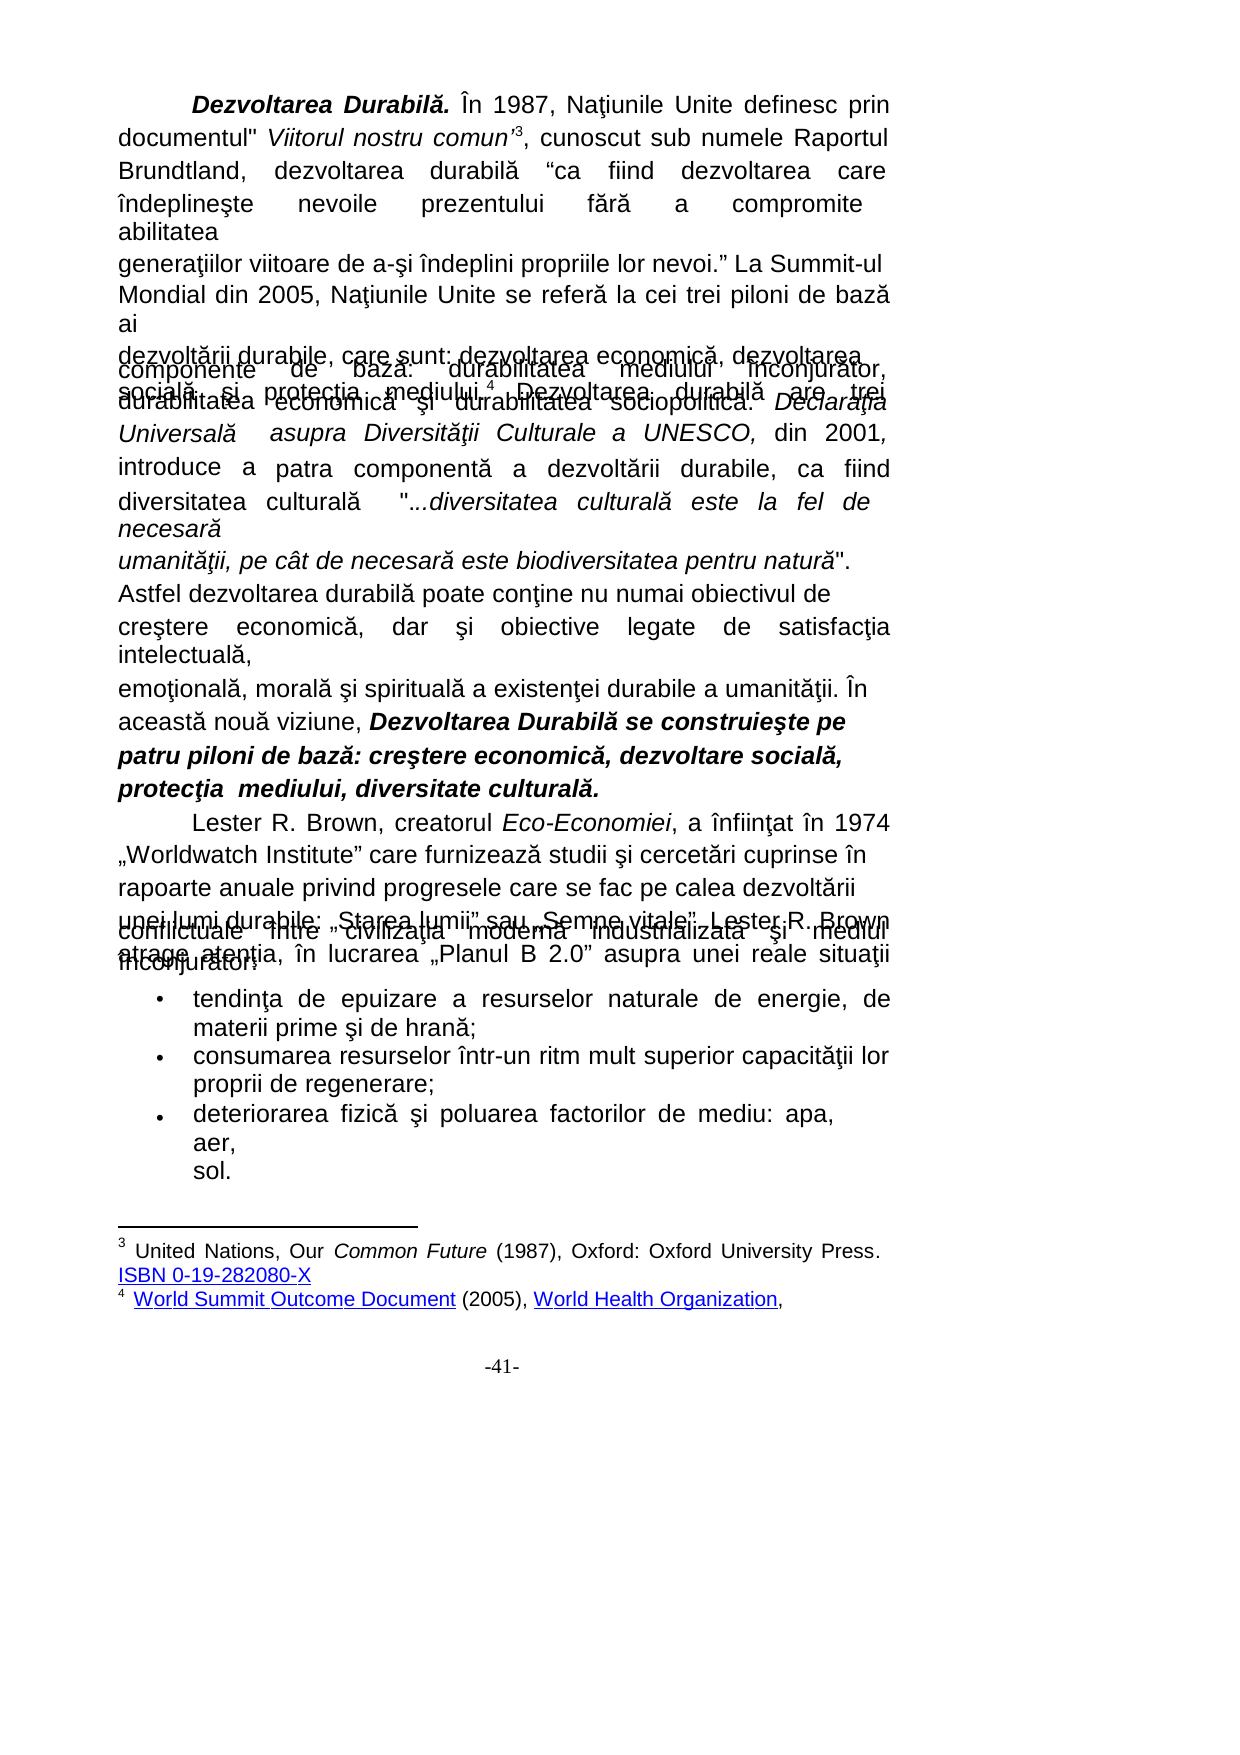

Dezvoltarea Durabilă. În 1987, Naţiunile Unite definesc prin
documentul" Viitorul nostru comun’3, cunoscut sub numele Raportul
Brundtland,   dezvoltarea
durabilă
“ca   fiind
dezvoltarea
care
îndeplineşte   nevoile   prezentului   fără   a   compromite   abilitatea
generaţiilor viitoare de a-şi îndeplini propriile lor nevoi.” La Summit-ul
Mondial din 2005, Naţiunile Unite se referă la cei trei piloni de bază ai
dezvoltării durabile, care sunt: dezvoltarea economică, dezvoltarea
socială   şi   protecţia   mediului.4     Dezvoltarea   durabilă   are   trei
componente
durabilitatea
Universală
introduce  a
de
bază:
durabilitatea
mediului
înconjurător,
economică  şi  durabilitatea
asupra  Diversităţii  Culturale
sociopolitică.  Declaraţia
a  UNESCO,  din  2001,
patra  componentă  a  dezvoltării  durabile,  ca  fiind
diversitatea culturală  "...diversitatea culturală este la fel de  necesară
umanităţii, pe cât de necesară este biodiversitatea pentru natură".
Astfel dezvoltarea durabilă poate conţine nu numai obiectivul de
creştere economică, dar şi obiective legate de satisfacţia intelectuală,
emoţională, morală şi spirituală a existenţei durabile a umanităţii. În
această nouă viziune, Dezvoltarea Durabilă se construieşte pe
patru piloni de bază: creştere economică, dezvoltare socială,
protecţia  mediului, diversitate culturală.
Lester R. Brown, creatorul Eco-Economiei, a înfiinţat în 1974
„Worldwatch Institute” care furnizează studii şi cercetări cuprinse în
rapoarte anuale privind progresele care se fac pe calea dezvoltării
unei lumi durabile: „Starea lumii” sau „Semne vitale”. Lester R. Brown
atrage atenţia, în lucrarea „Planul B 2.0” asupra unei reale situaţii
conflictuale   între   civilizaţia
înconjurător:
modernă
industrializată
şi   mediul
•
tendinţa  de  epuizare  a  resurselor  naturale  de  energie,  de
materii prime şi de hrană;
consumarea resurselor într-un ritm mult superior capacităţii lor
proprii de regenerare;
deteriorarea fizică şi poluarea factorilor de mediu: apa, aer,
sol.
•
•

3
United Nations, Our Common Future (1987), Oxford: Oxford University Press.
ISBN 0-19-282080-X
4  World Summit Outcome Document (2005), World Health Organization,
-41-